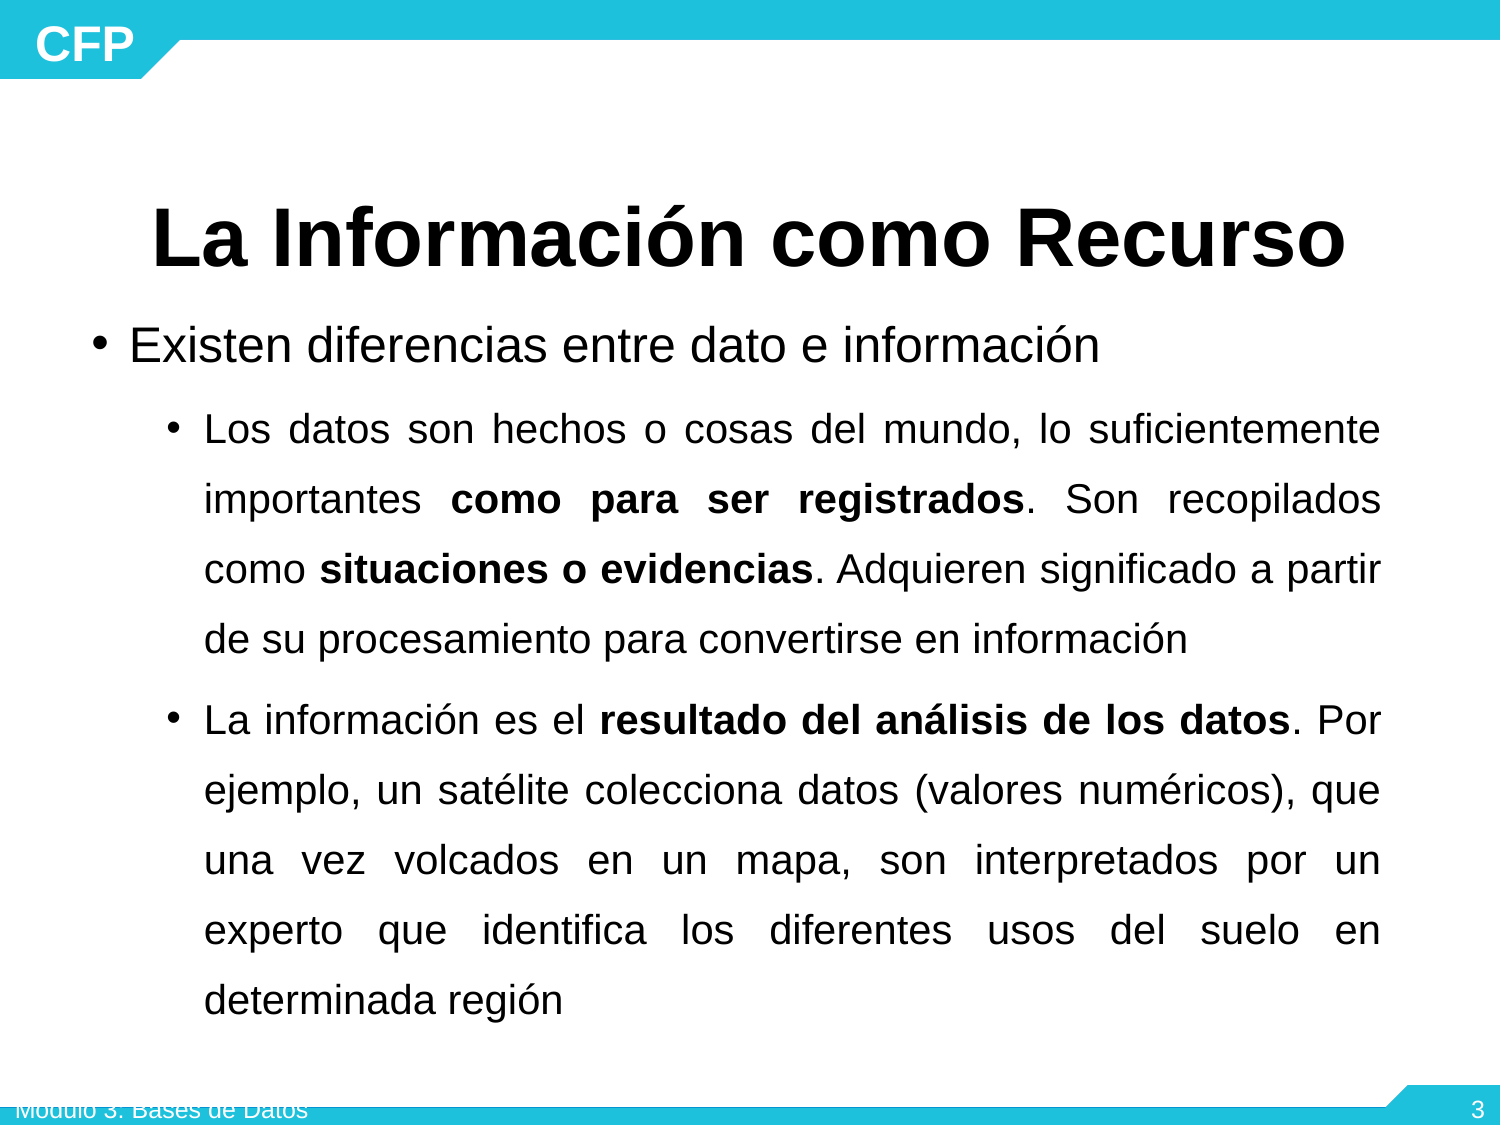

La Información como Recurso
Existen diferencias entre dato e información
Los datos son hechos o cosas del mundo, lo suficientemente importantes como para ser registrados. Son recopilados como situaciones o evidencias. Adquieren significado a partir de su procesamiento para convertirse en información
La información es el resultado del análisis de los datos. Por ejemplo, un satélite colecciona datos (valores numéricos), que una vez volcados en un mapa, son interpretados por un experto que identifica los diferentes usos del suelo en determinada región
Módulo 3: Bases de Datos
3